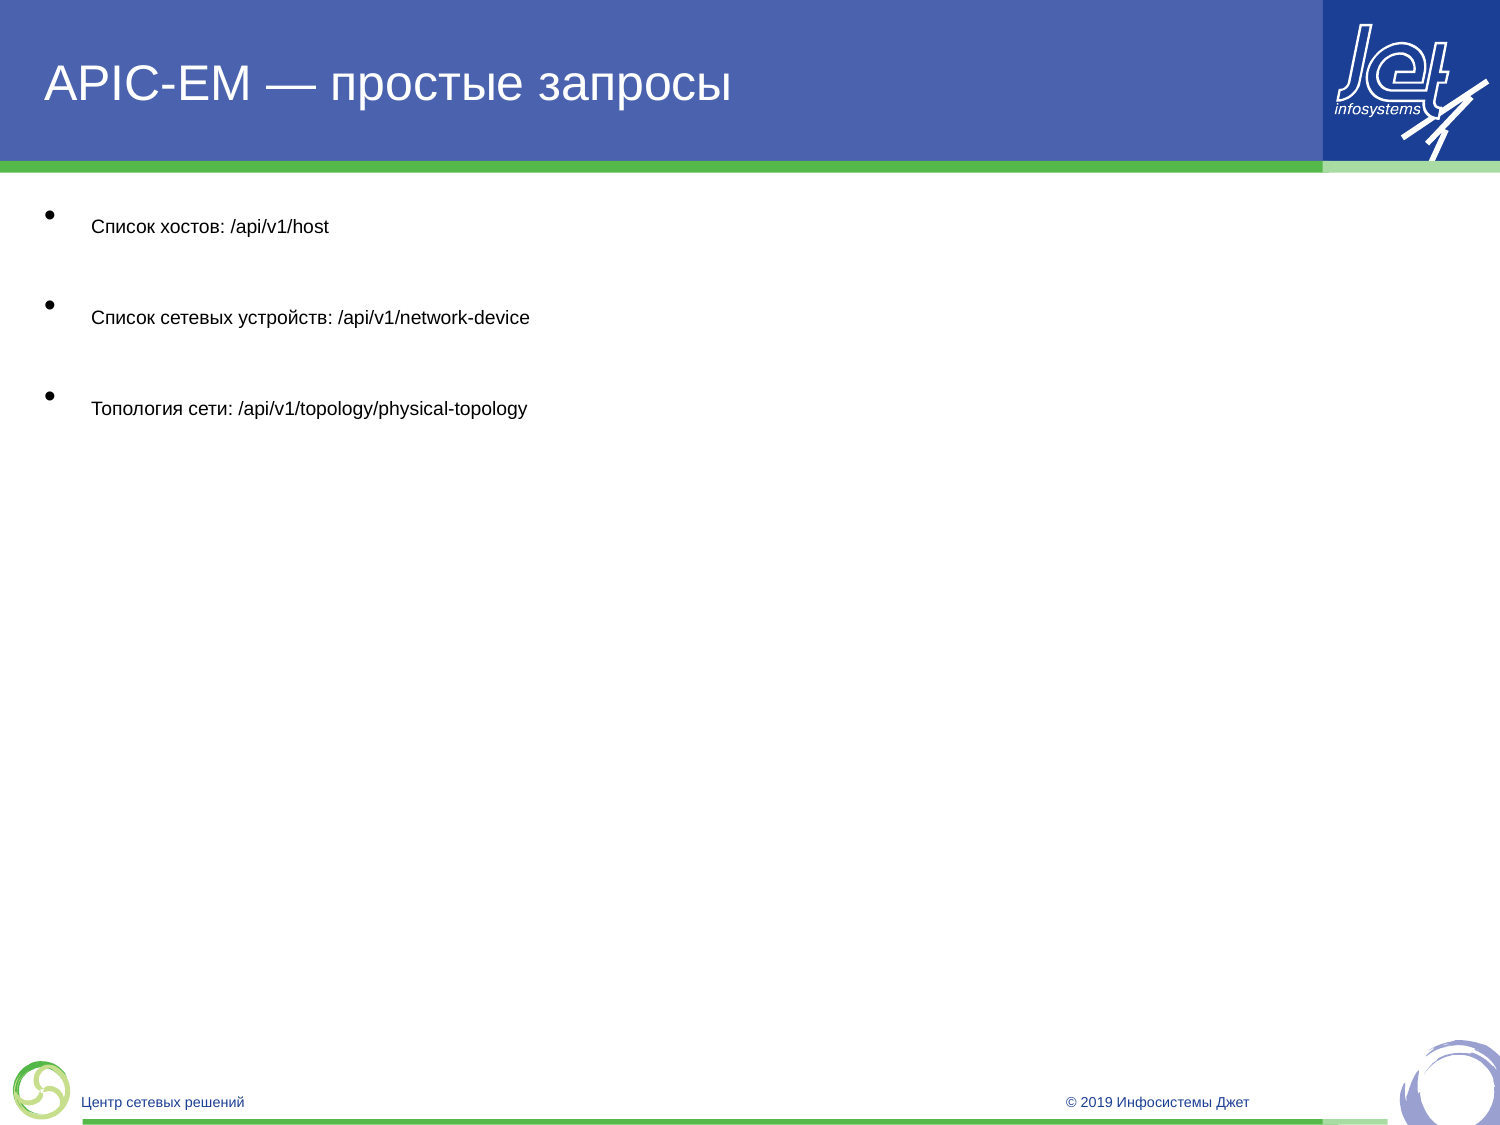

# APIC-EM — простые запросы
Список хостов: /api/v1/host

Список сетевых устройств: /api/v1/network-device

Топология сети: /api/v1/topology/physical-topology